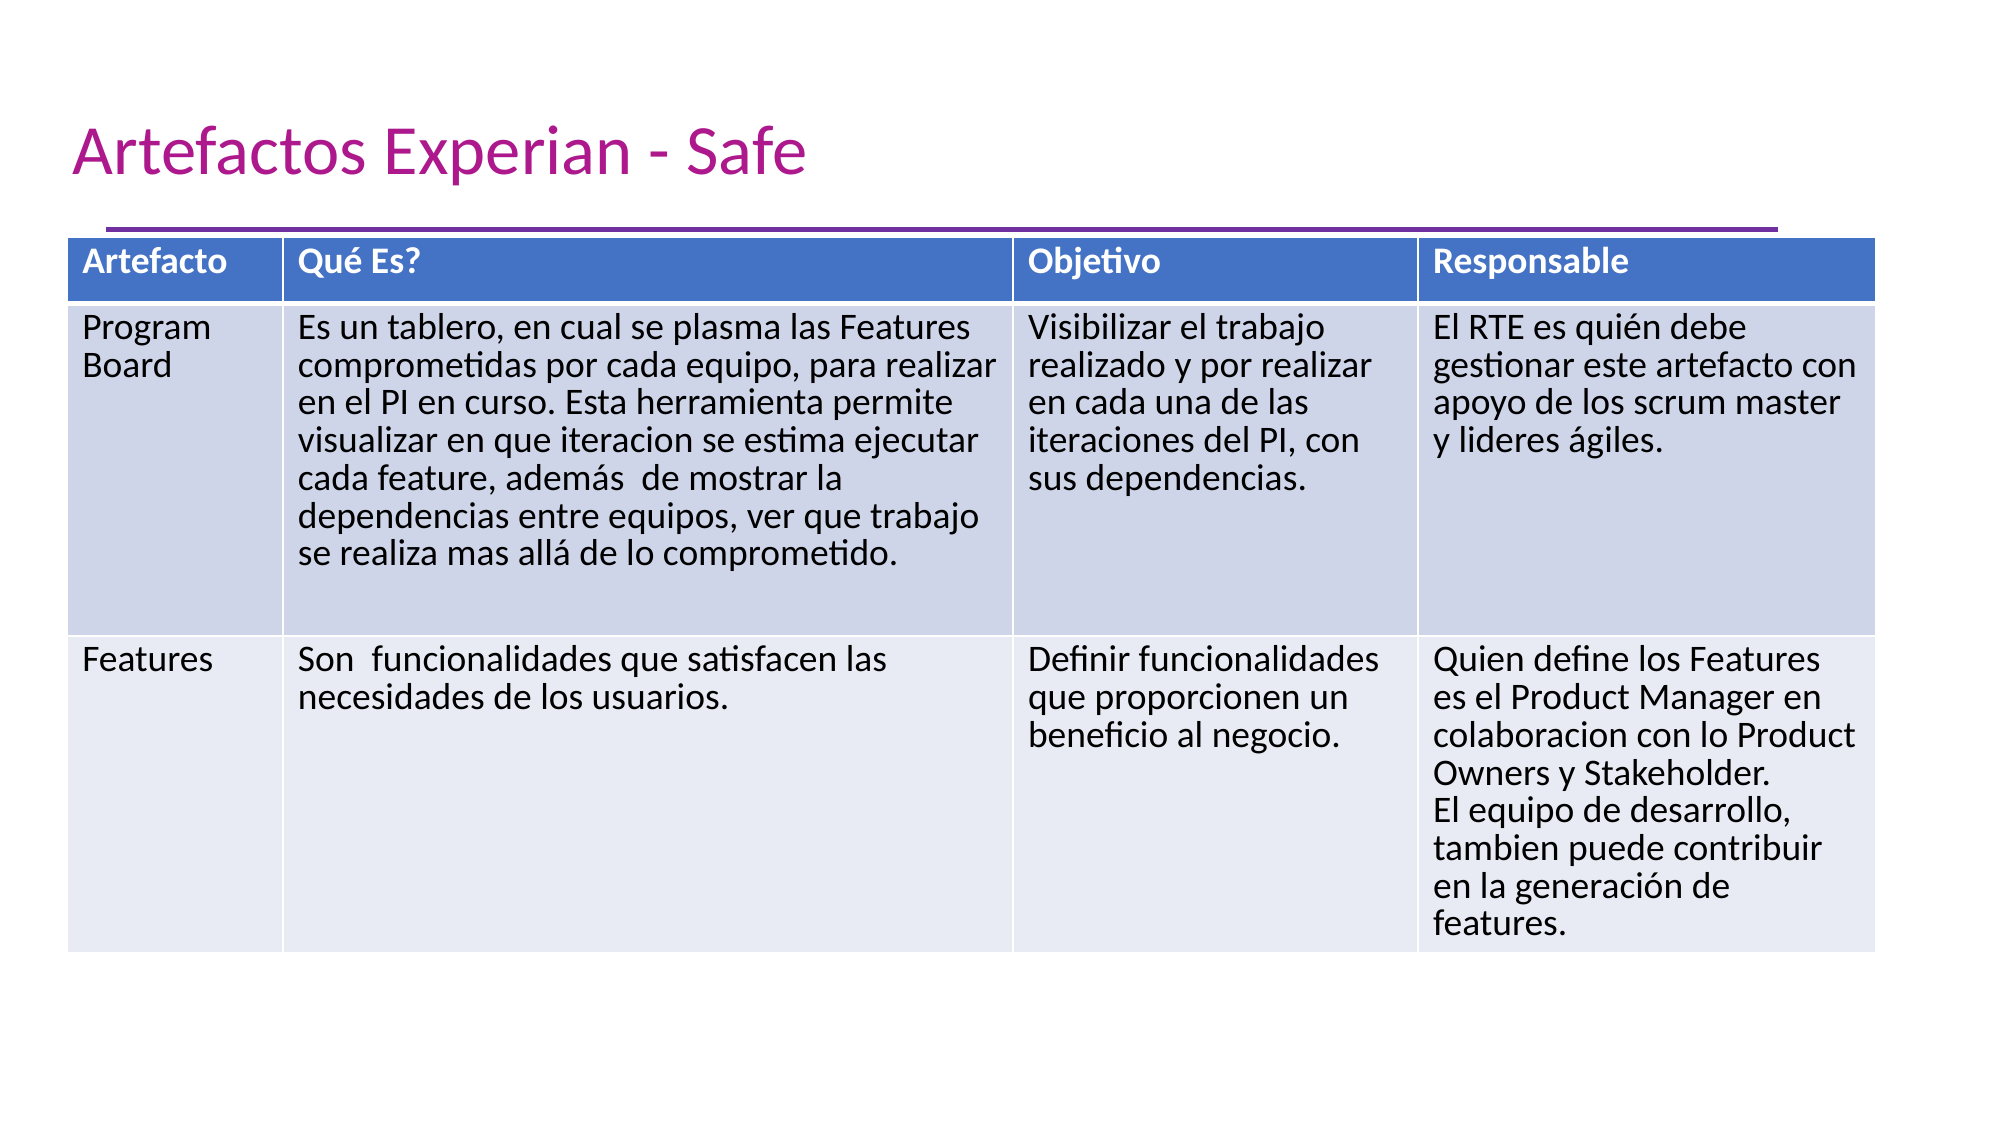

#
Artefactos Experian - Safe
| Artefacto | Qué Es? | Objetivo | Responsable |
| --- | --- | --- | --- |
| Program Board | Es un tablero, en cual se plasma las Features comprometidas por cada equipo, para realizar en el PI en curso. Esta herramienta permite visualizar en que iteracion se estima ejecutar cada feature, además de mostrar la dependencias entre equipos, ver que trabajo se realiza mas allá de lo comprometido. | Visibilizar el trabajo realizado y por realizar en cada una de las iteraciones del PI, con sus dependencias. | El RTE es quién debe gestionar este artefacto con apoyo de los scrum master y lideres ágiles. |
| Features | Son funcionalidades que satisfacen las necesidades de los usuarios. | Definir funcionalidades que proporcionen un beneficio al negocio. | Quien define los Features es el Product Manager en colaboracion con lo Product Owners y Stakeholder. El equipo de desarrollo, tambien puede contribuir en la generación de features. |